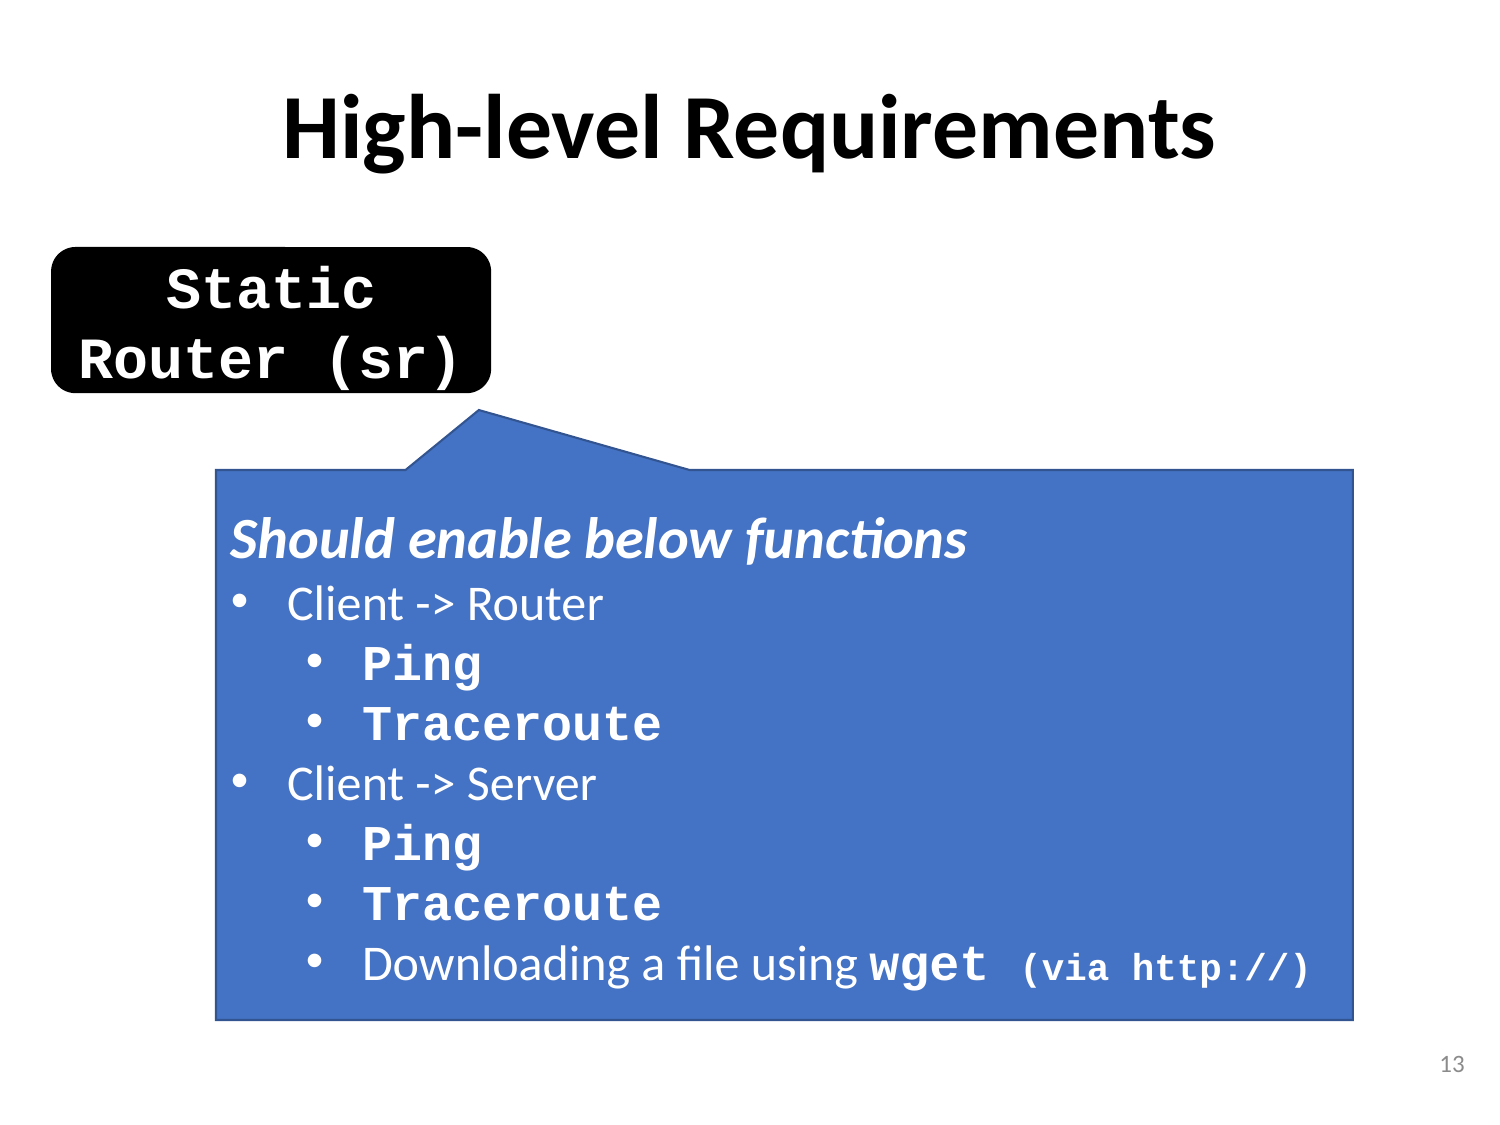

# High-level Requirements
Static Router (sr)
Should enable below functions
Client -> Router
Ping
Traceroute
Client -> Server
Ping
Traceroute
Downloading a file using wget (via http://)
13